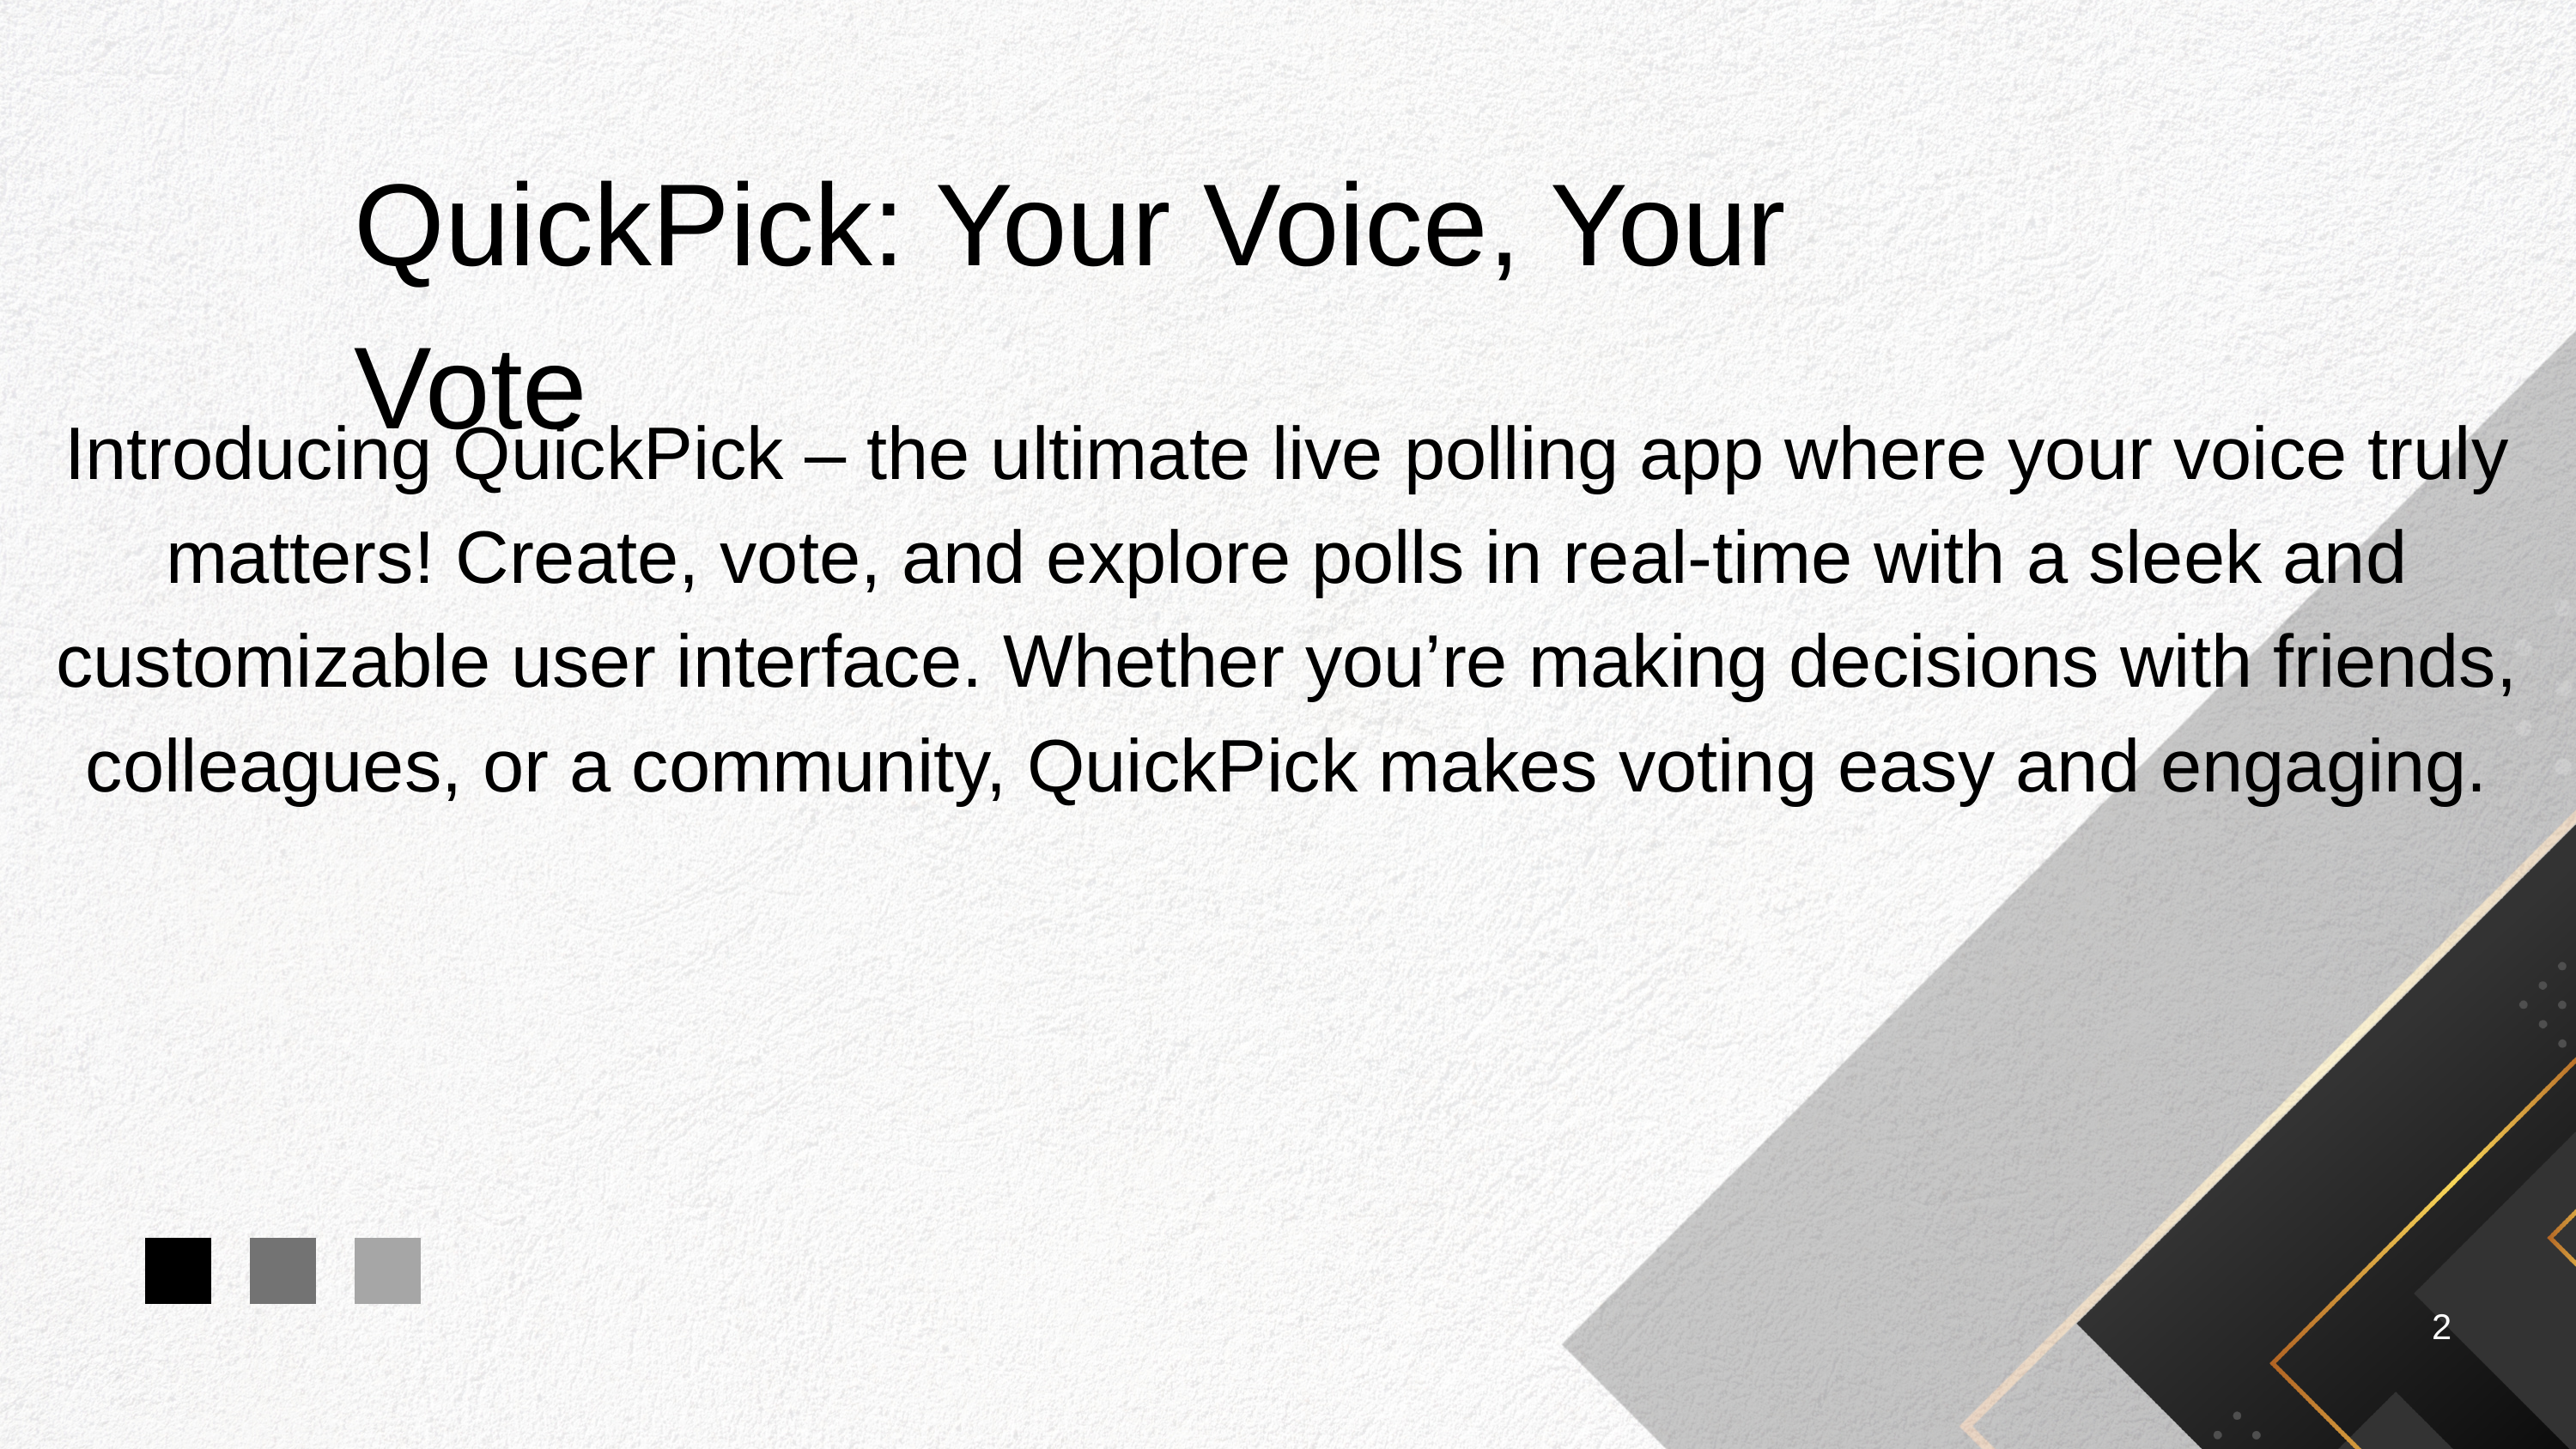

QuickPick: Your Voice, Your Vote

Introducing QuickPick – the ultimate live polling app where your voice truly matters! Create, vote, and explore polls in real-time with a sleek and customizable user interface. Whether you’re making decisions with friends, colleagues, or a community, QuickPick makes voting easy and engaging.

2